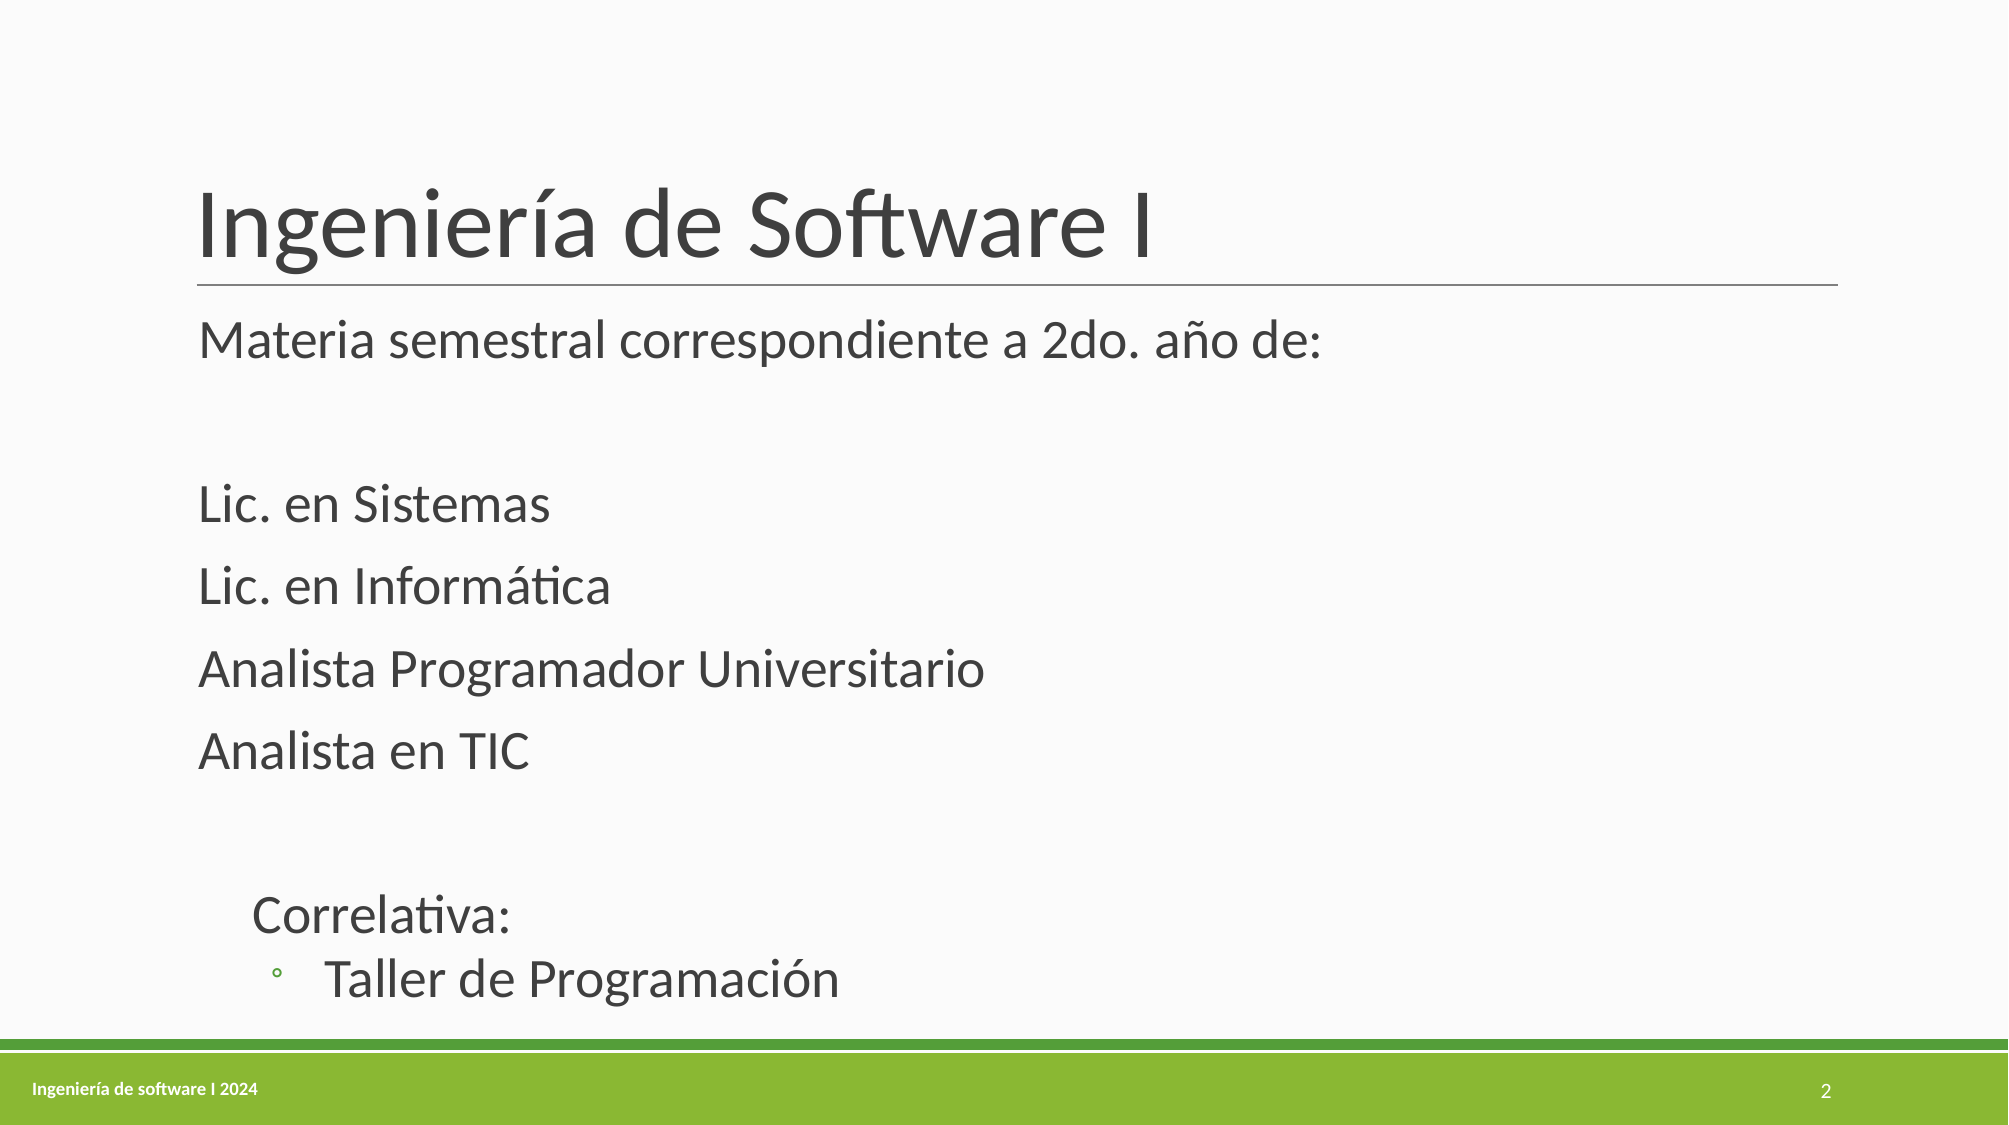

# Ingeniería de Software I
Materia semestral correspondiente a 2do. año de:

Lic. en Sistemas
Lic. en Informática
Analista Programador Universitario
Analista en TIC

Correlativa:
Taller de Programación

2